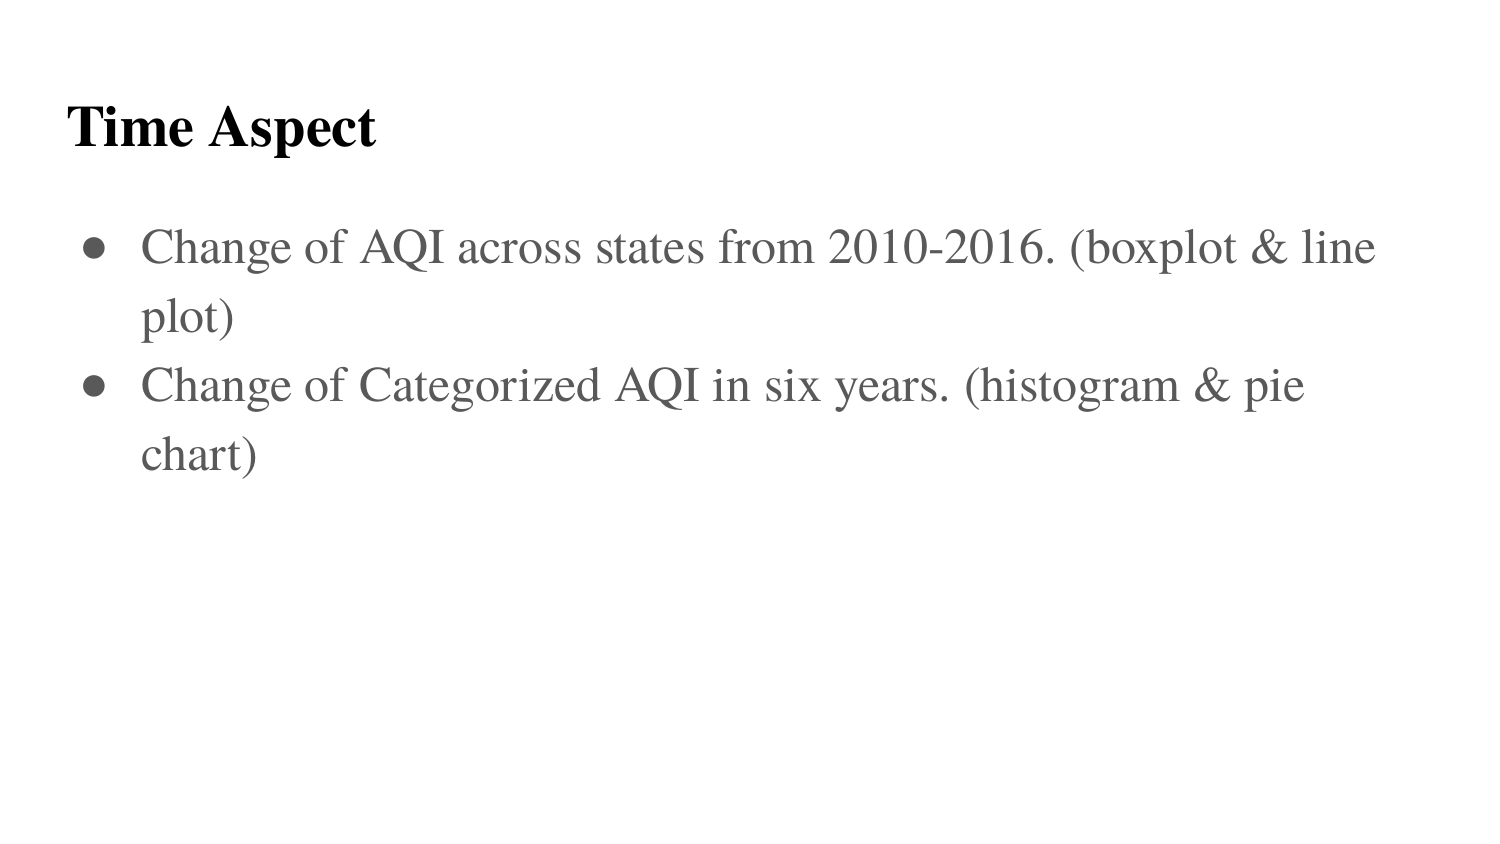

# Time Aspect
Change of AQI across states from 2010-2016. (boxplot & line plot)
Change of Categorized AQI in six years. (histogram & pie chart)